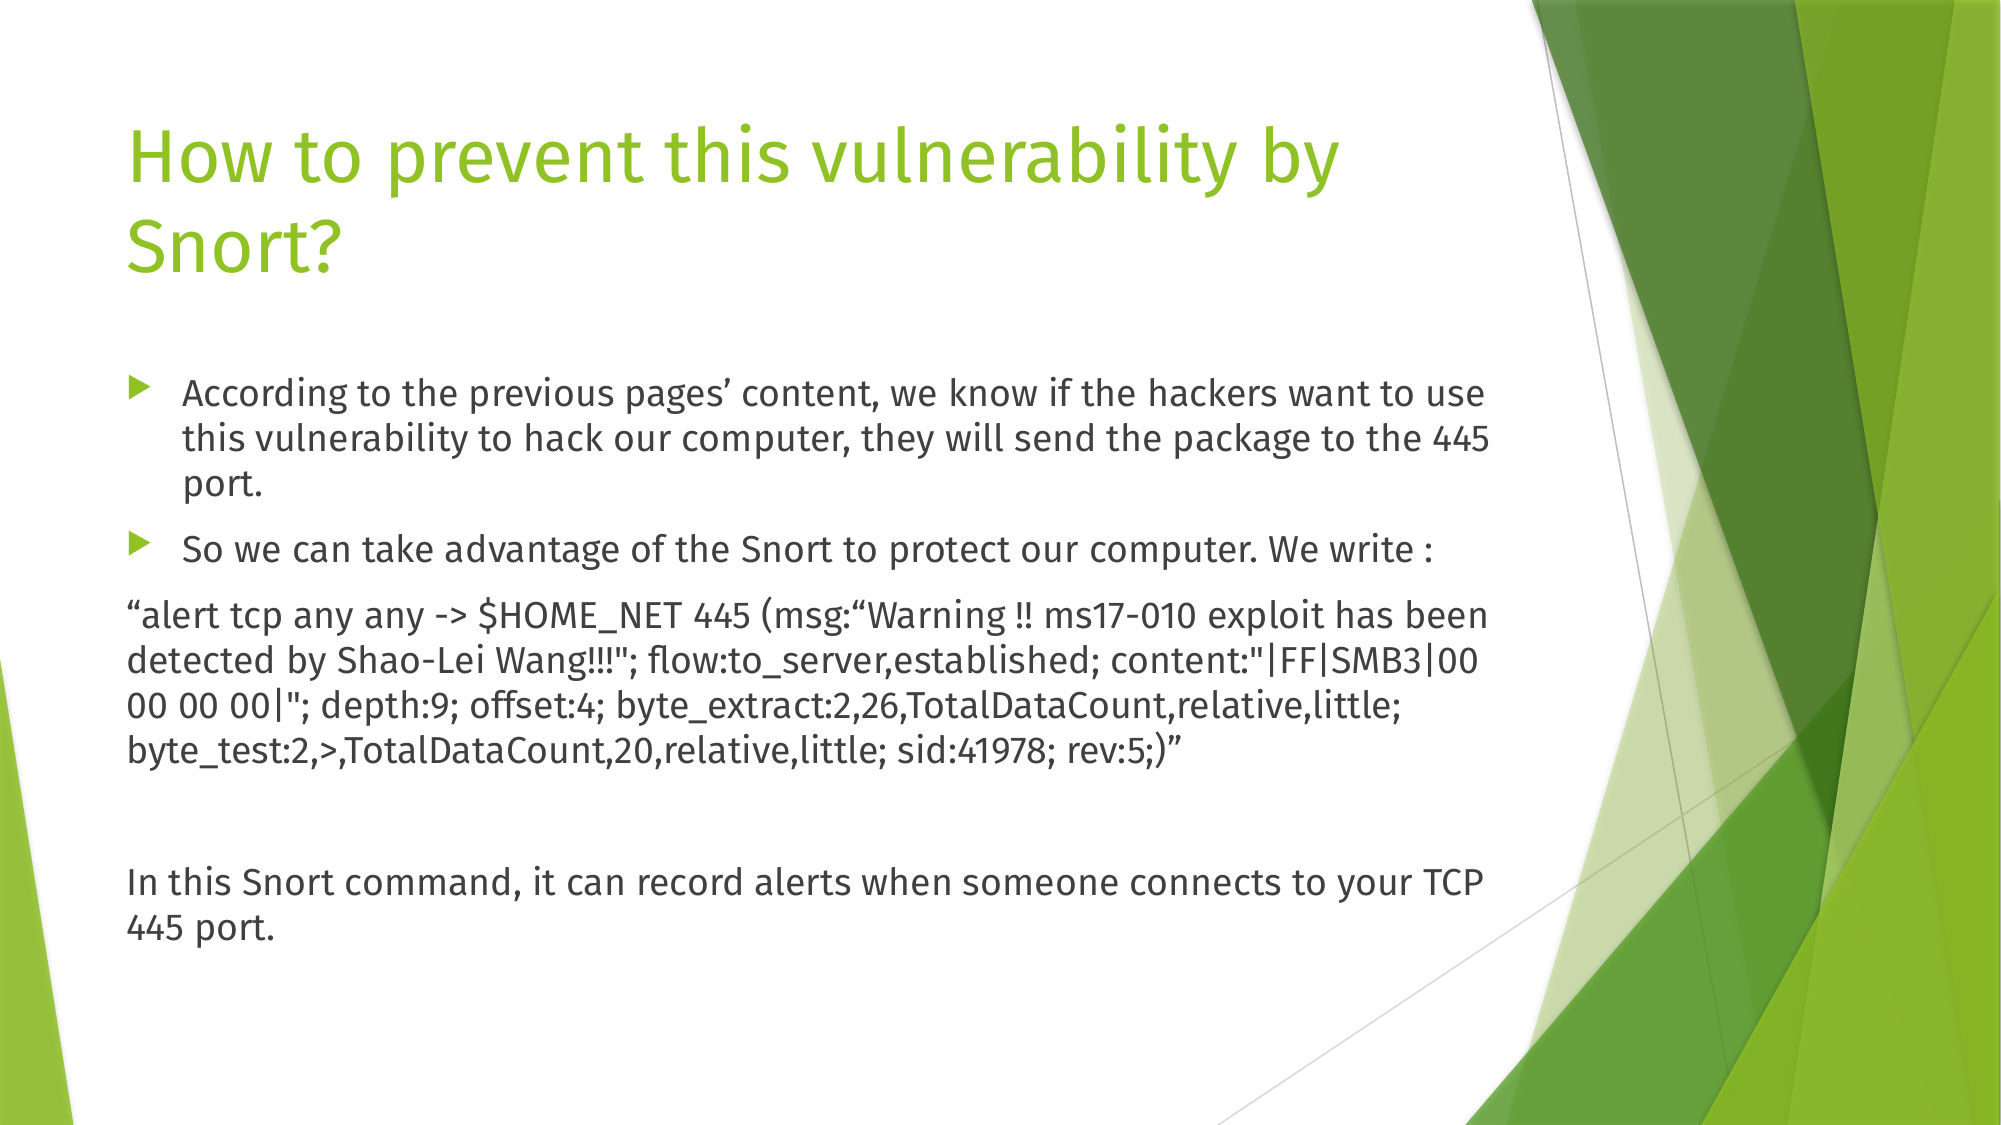

# How to prevent this vulnerability by Snort?
According to the previous pages’ content, we know if the hackers want to use this vulnerability to hack our computer, they will send the package to the 445 port.
So we can take advantage of the Snort to protect our computer. We write :
“alert tcp any any -> $HOME_NET 445 (msg:“Warning !! ms17-010 exploit has been detected by Shao-Lei Wang!!!"; flow:to_server,established; content:"|FF|SMB3|00 00 00 00|"; depth:9; offset:4; byte_extract:2,26,TotalDataCount,relative,little; byte_test:2,>,TotalDataCount,20,relative,little; sid:41978; rev:5;)”

In this Snort command, it can record alerts when someone connects to your TCP 445 port.